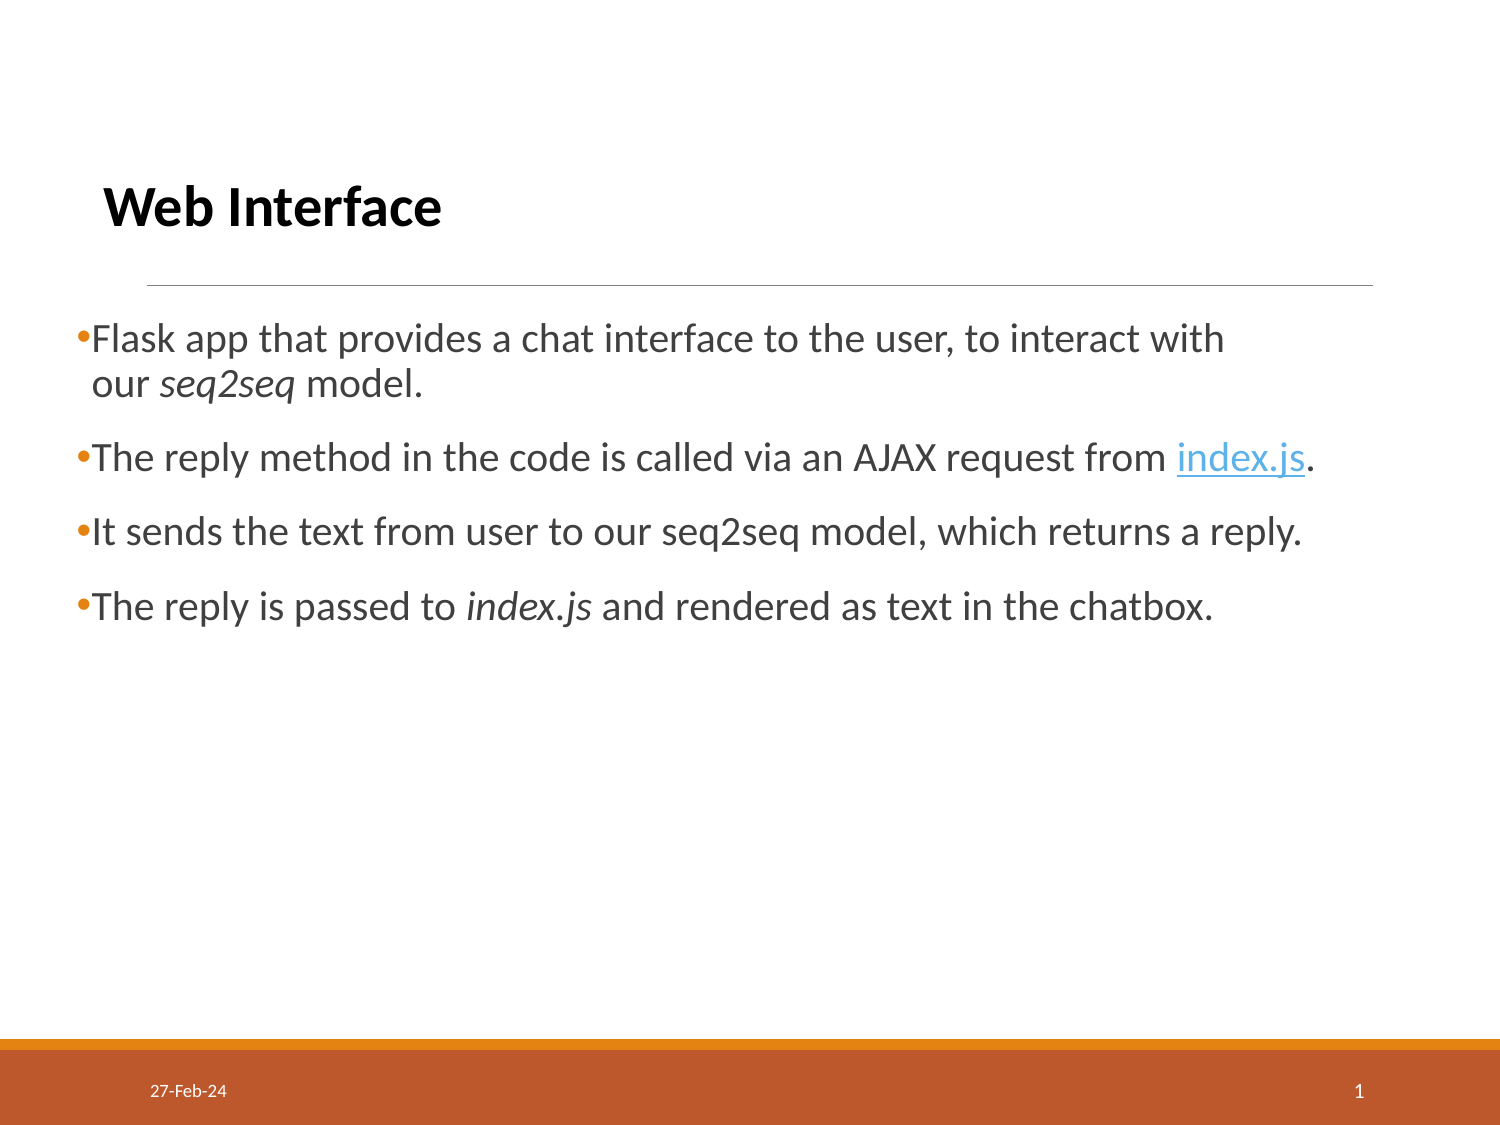

Web Interface

Flask app that provides a chat interface to the user, to interact with our seq2seq model.
The reply method in the code is called via an AJAX request from index.js.
It sends the text from user to our seq2seq model, which returns a reply.
The reply is passed to index.js and rendered as text in the chatbox.

27-Feb-24
38